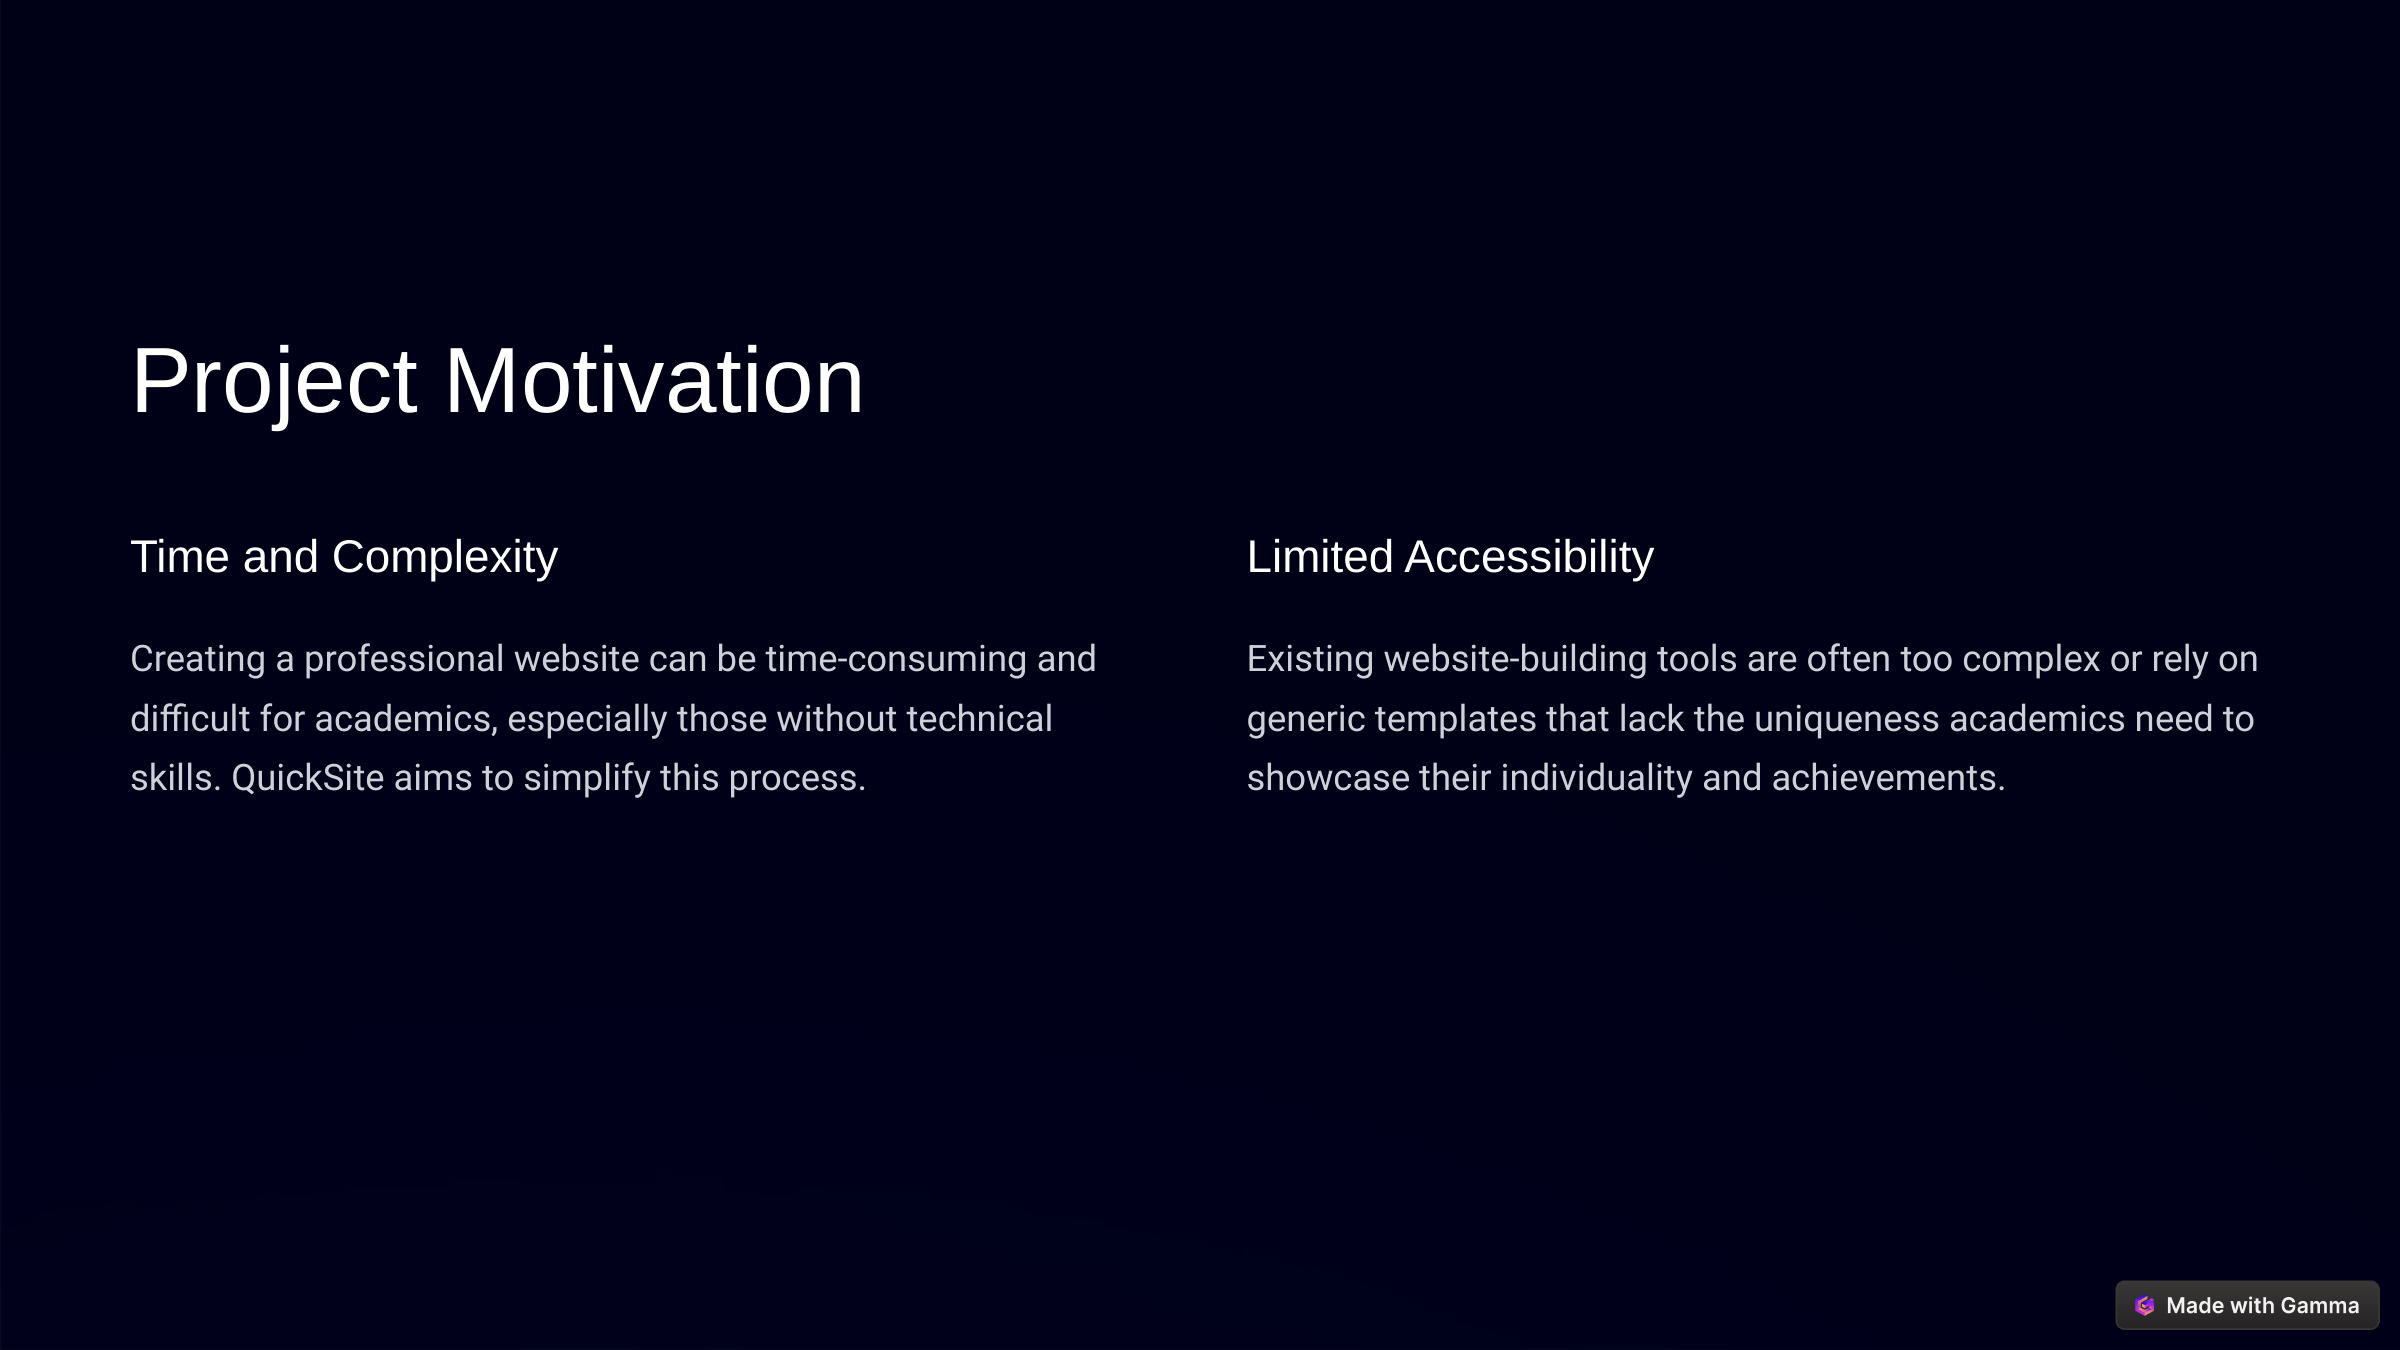

Project Motivation
Time and Complexity
Limited Accessibility
Creating a professional website can be time-consuming and difficult for academics, especially those without technical skills. QuickSite aims to simplify this process.
Existing website-building tools are often too complex or rely on generic templates that lack the uniqueness academics need to showcase their individuality and achievements.